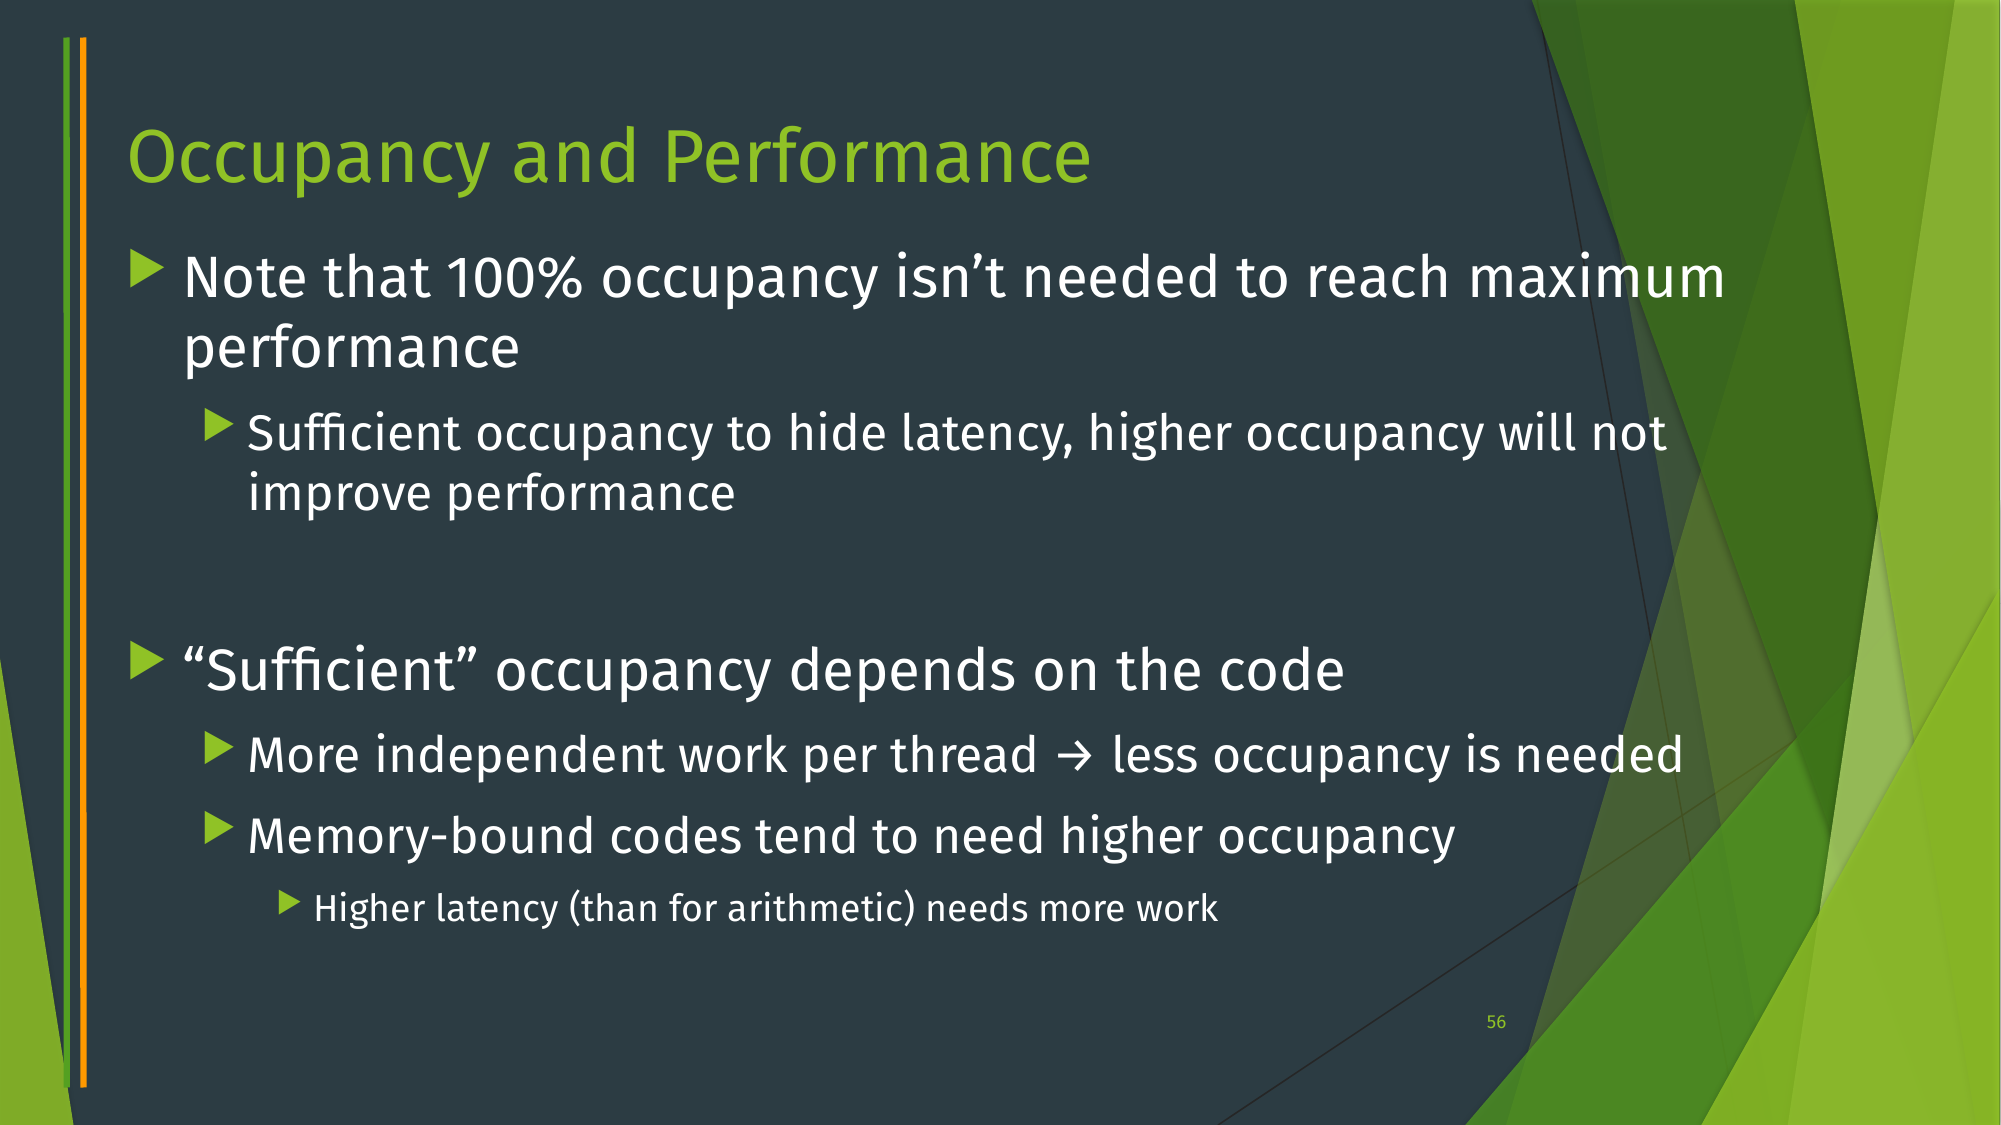

# Occupancy and Performance
Note that 100% occupancy isn’t needed to reach maximum performance
Sufficient occupancy to hide latency, higher occupancy will not improve performance

“Sufficient” occupancy depends on the code
More independent work per thread → less occupancy is needed
Memory-bound codes tend to need higher occupancy
Higher latency (than for arithmetic) needs more work
56